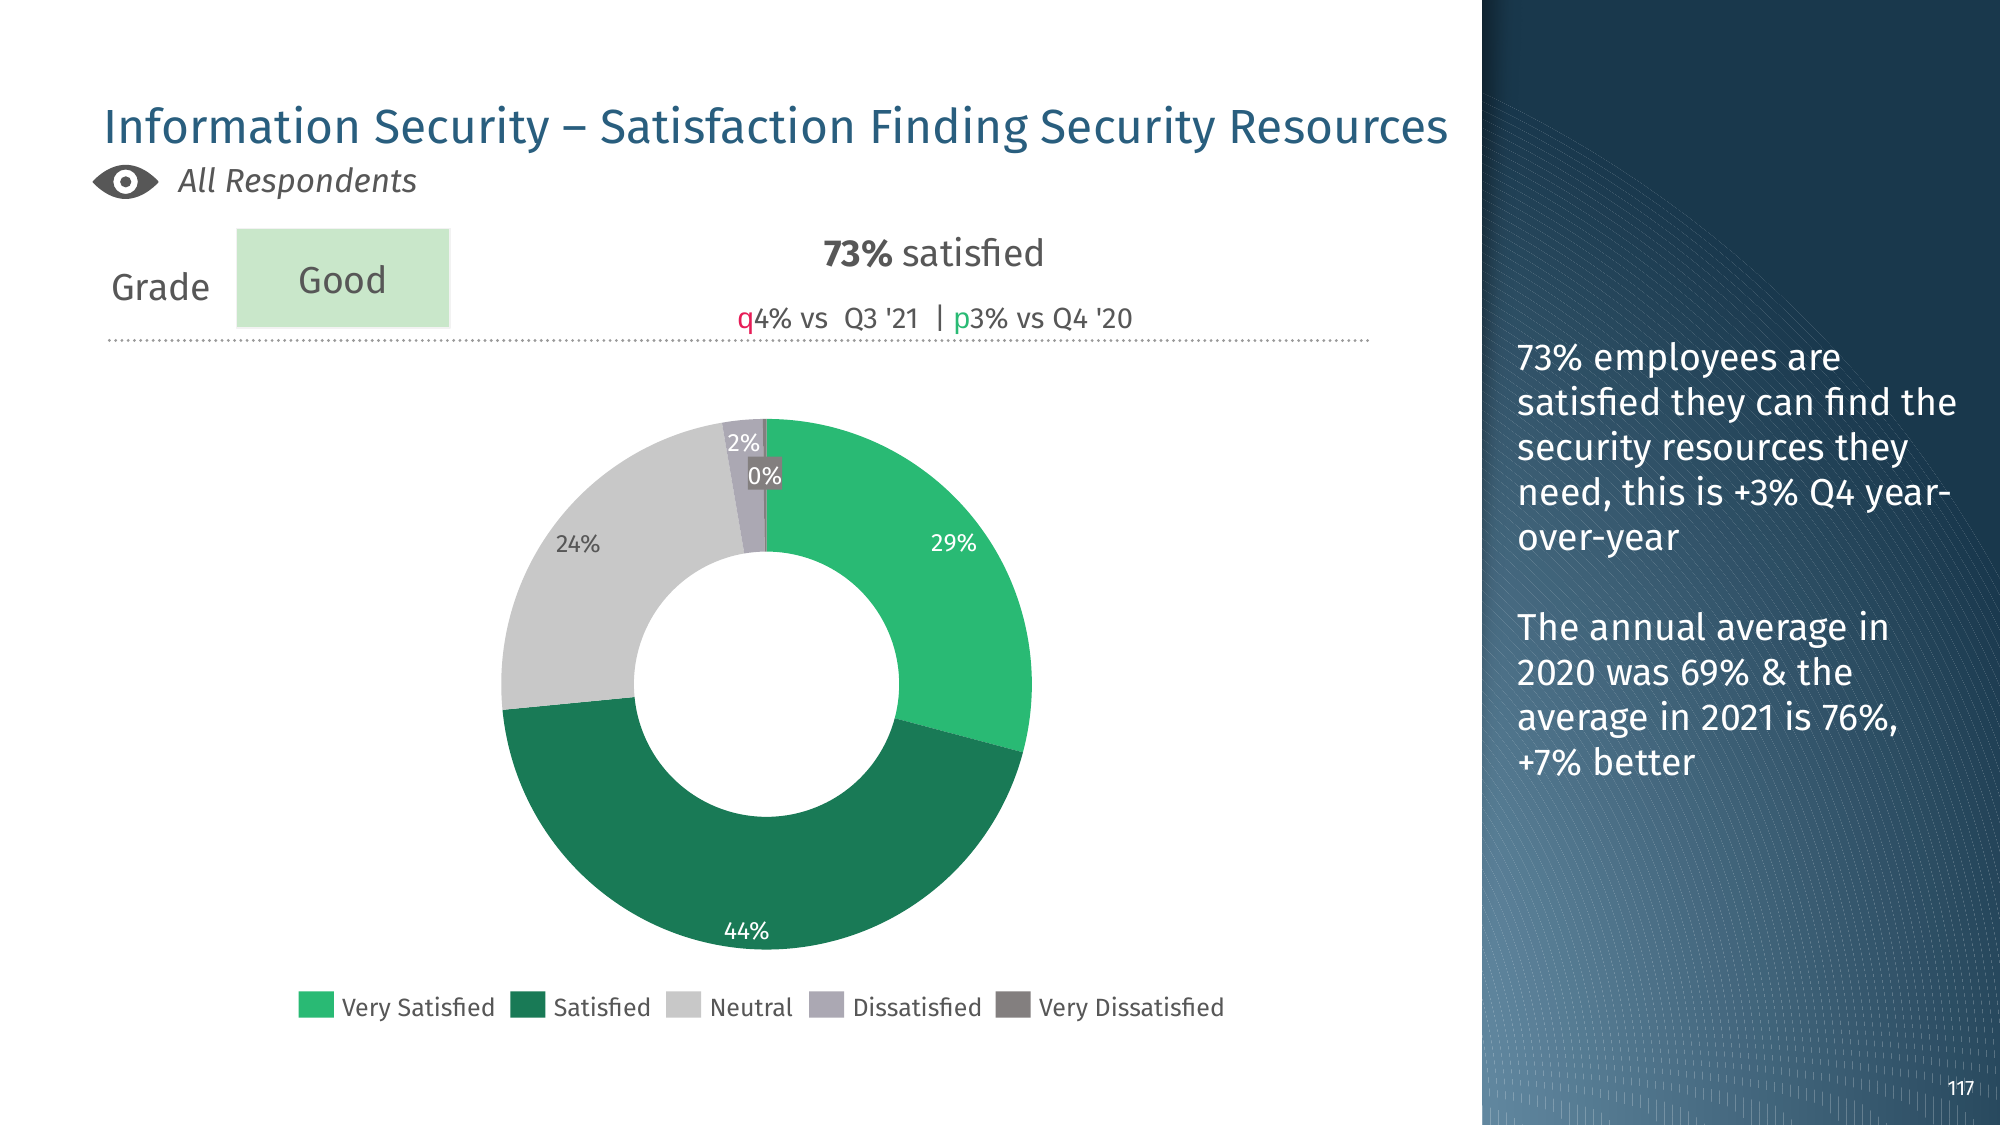

73% employees are satisfied they can find the security resources they need, this is +3% Q4 year-over-year

The annual average in 2020 was 69% & the average in 2021 is 76%, +7% better
# Information Security – Satisfaction Finding Security Resources

All Respondents
73% satisfied

q4% vs  Q3 '21  | p3% vs Q4 '20
Good
Grade

### Chart

| Category |  |
|---|---|
2%
0%
29%
24%
44%
Very Satisfied
Satisfied
Neutral
Dissatisfied
Very Dissatisfied